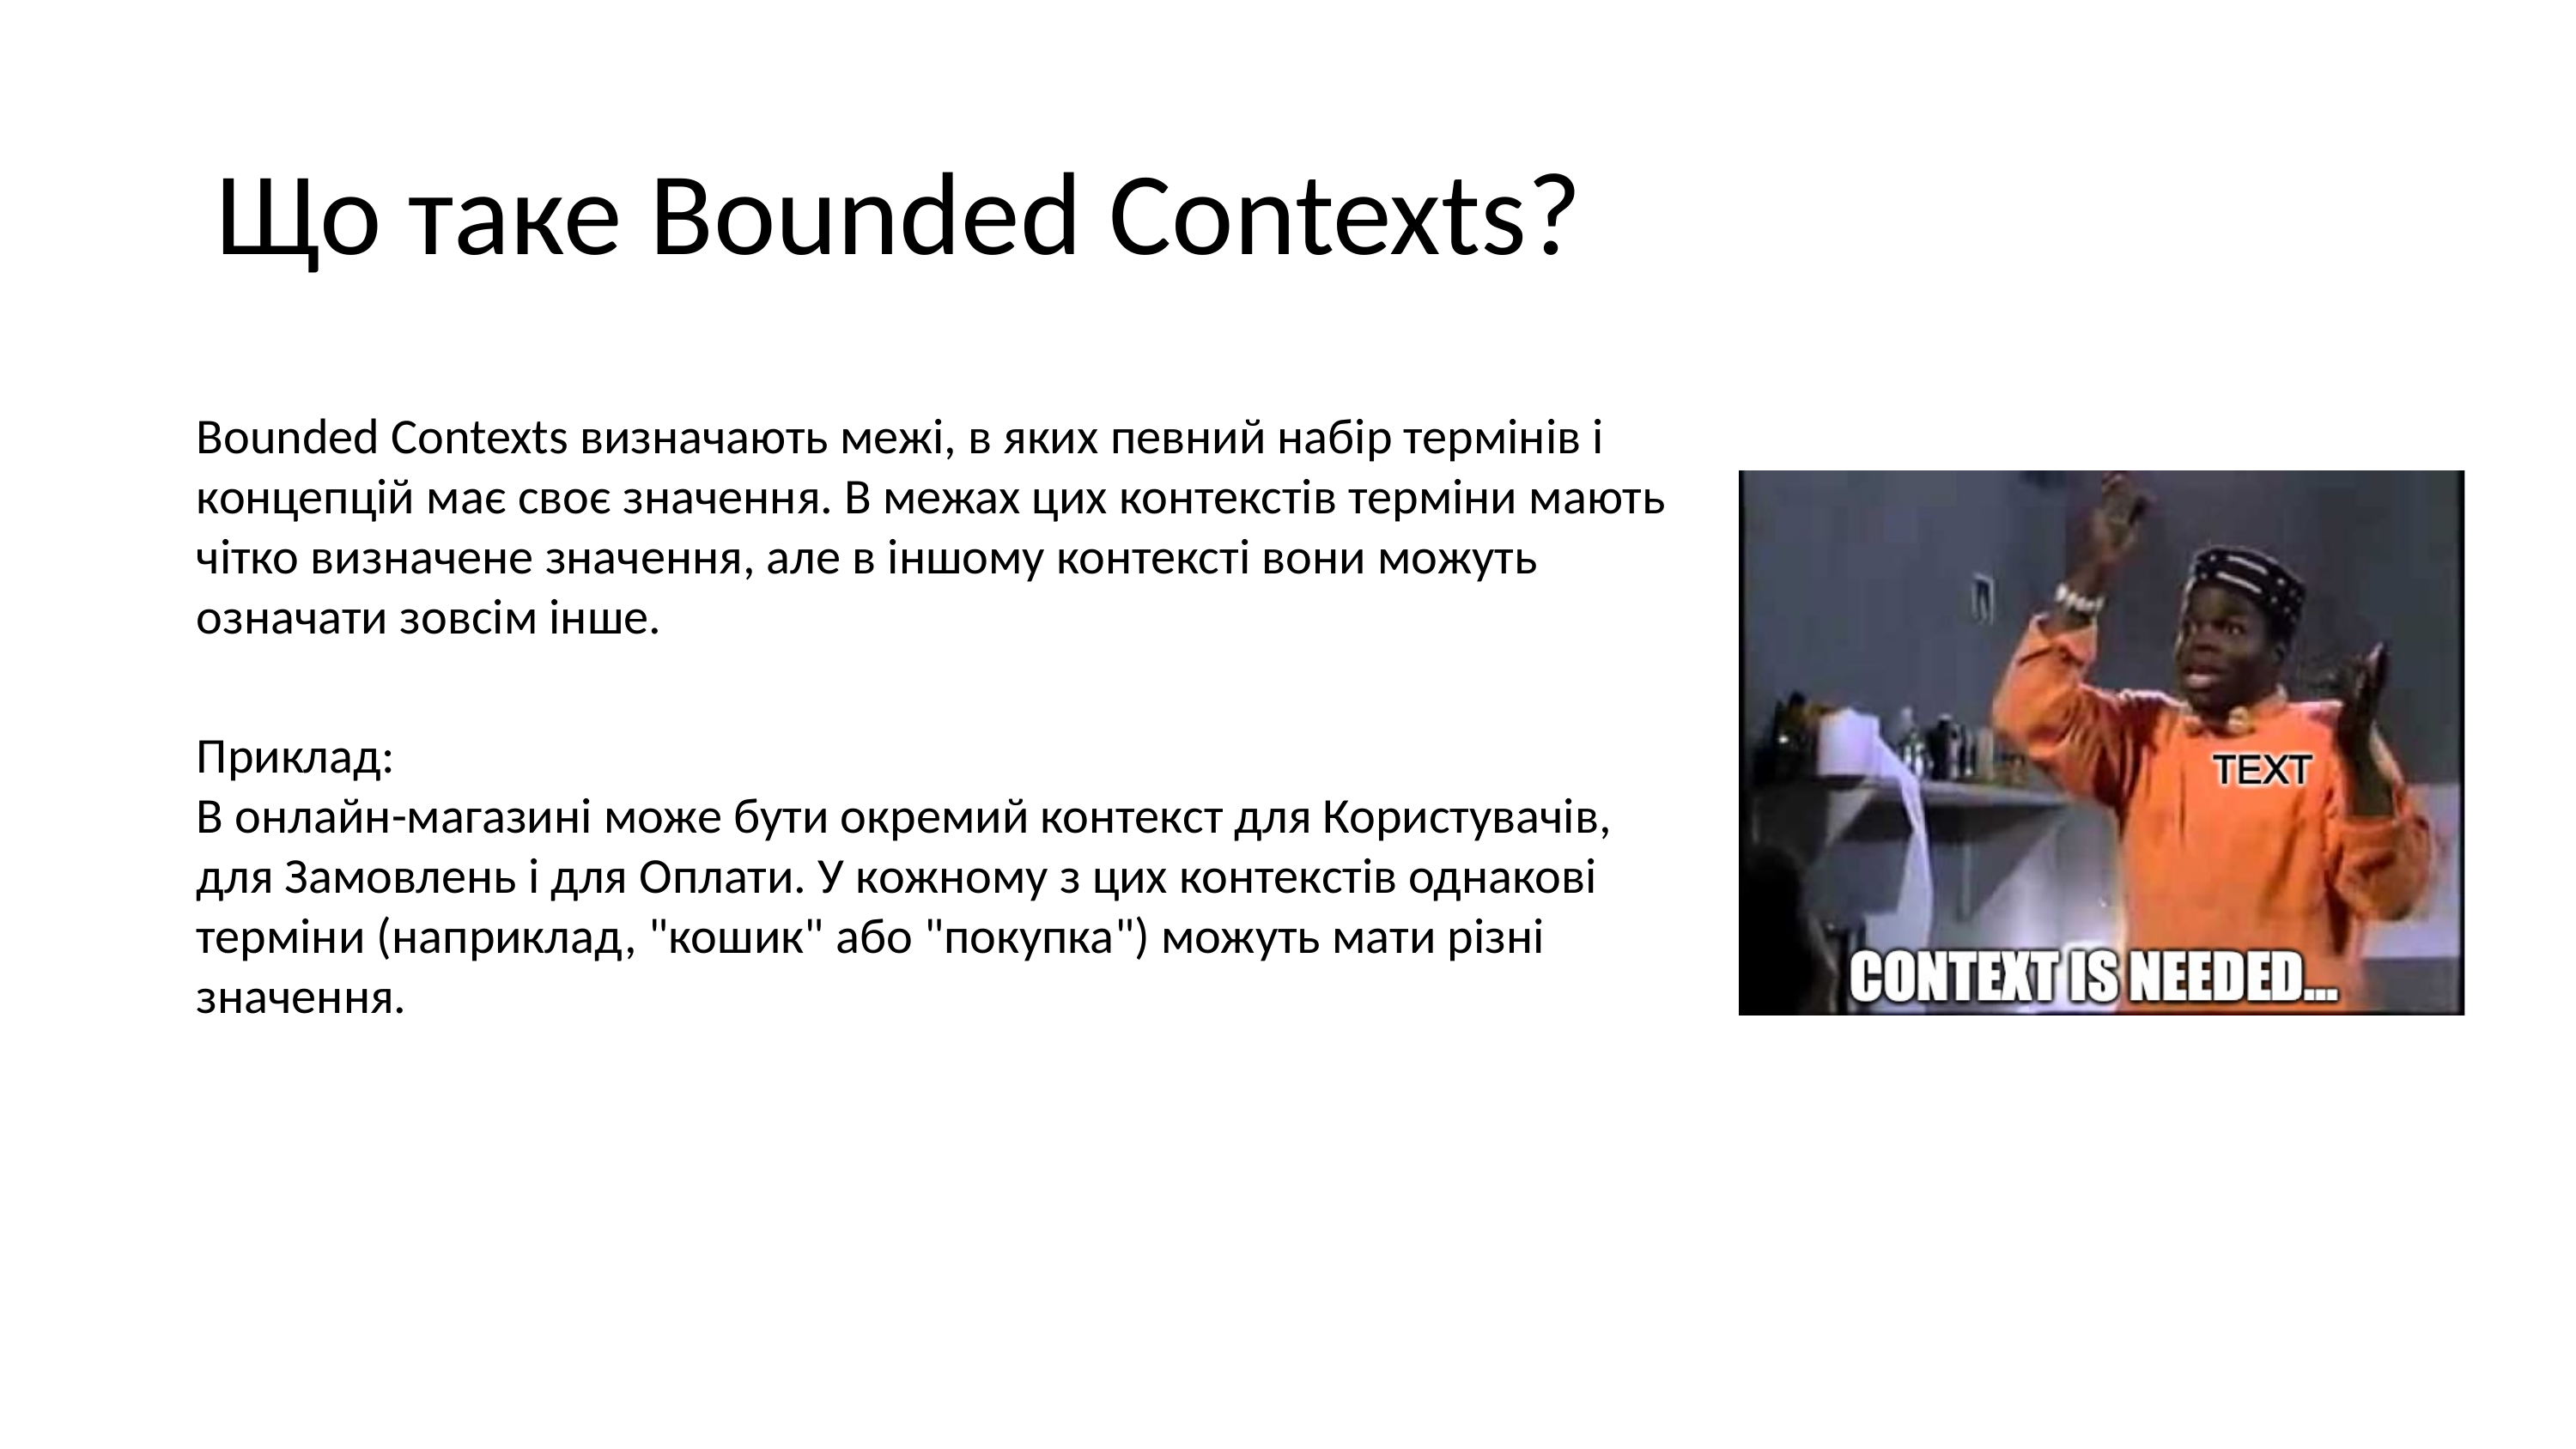

Що таке Bounded Contexts?
Bounded Contexts визначають межі, в яких певний набір термінів і концепцій має своє значення. В межах цих контекстів терміни мають чітко визначене значення, але в іншому контексті вони можуть означати зовсім інше.

Приклад:
В онлайн-магазині може бути окремий контекст для Користувачів, для Замовлень і для Оплати. У кожному з цих контекстів однакові терміни (наприклад, "кошик" або "покупка") можуть мати різні значення.